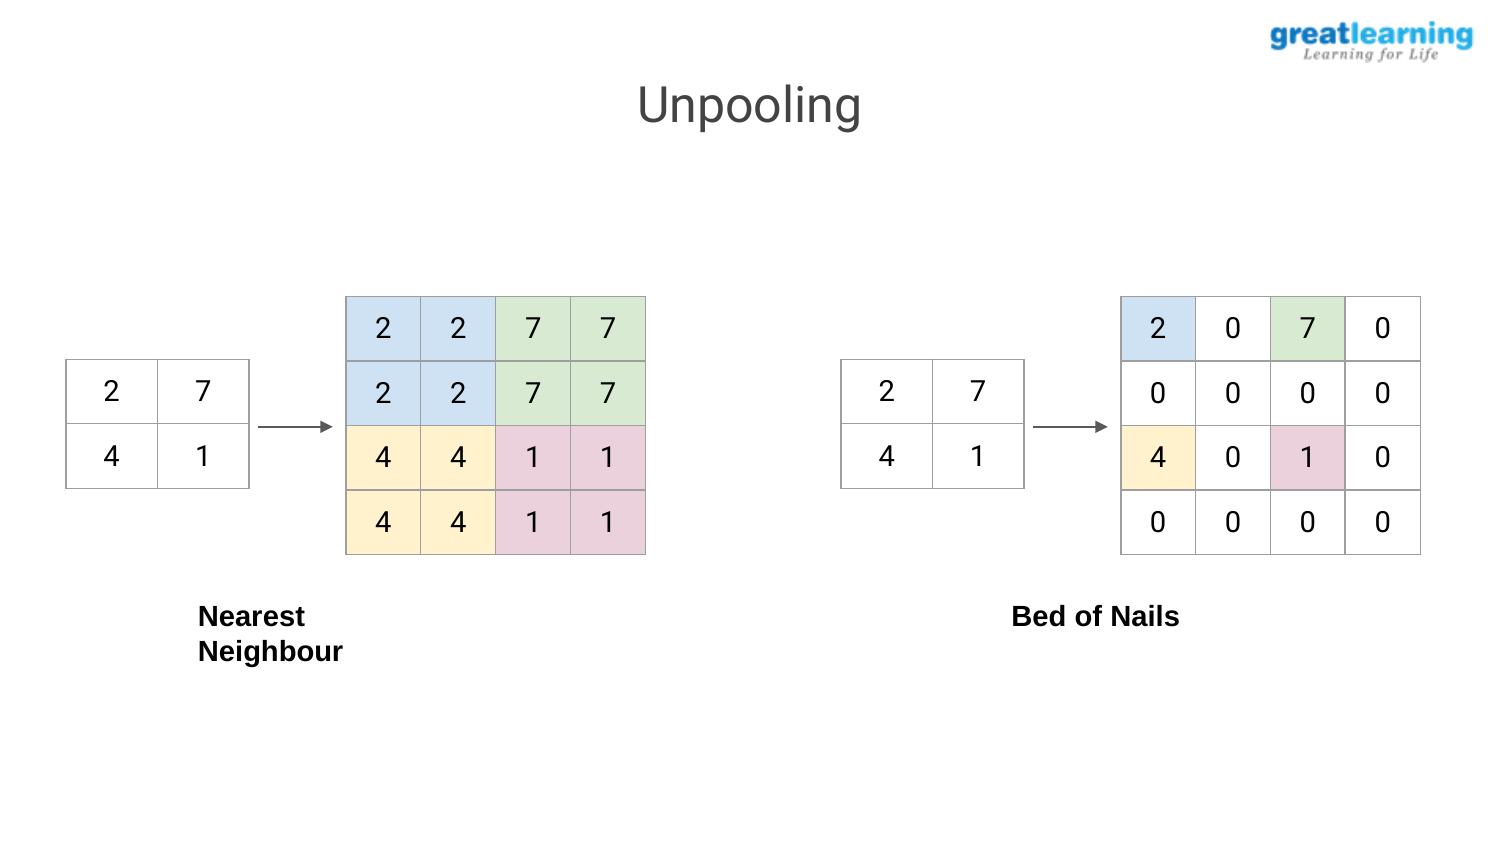

Unpooling
| 2 | 2 | 7 | 7 |
| --- | --- | --- | --- |
| 2 | 2 | 7 | 7 |
| 4 | 4 | 1 | 1 |
| 4 | 4 | 1 | 1 |
| 2 | 0 | 7 | 0 |
| --- | --- | --- | --- |
| 0 | 0 | 0 | 0 |
| 4 | 0 | 1 | 0 |
| 0 | 0 | 0 | 0 |
| 2 | 7 |
| --- | --- |
| 4 | 1 |
| 2 | 7 |
| --- | --- |
| 4 | 1 |
Nearest Neighbour
Bed of Nails